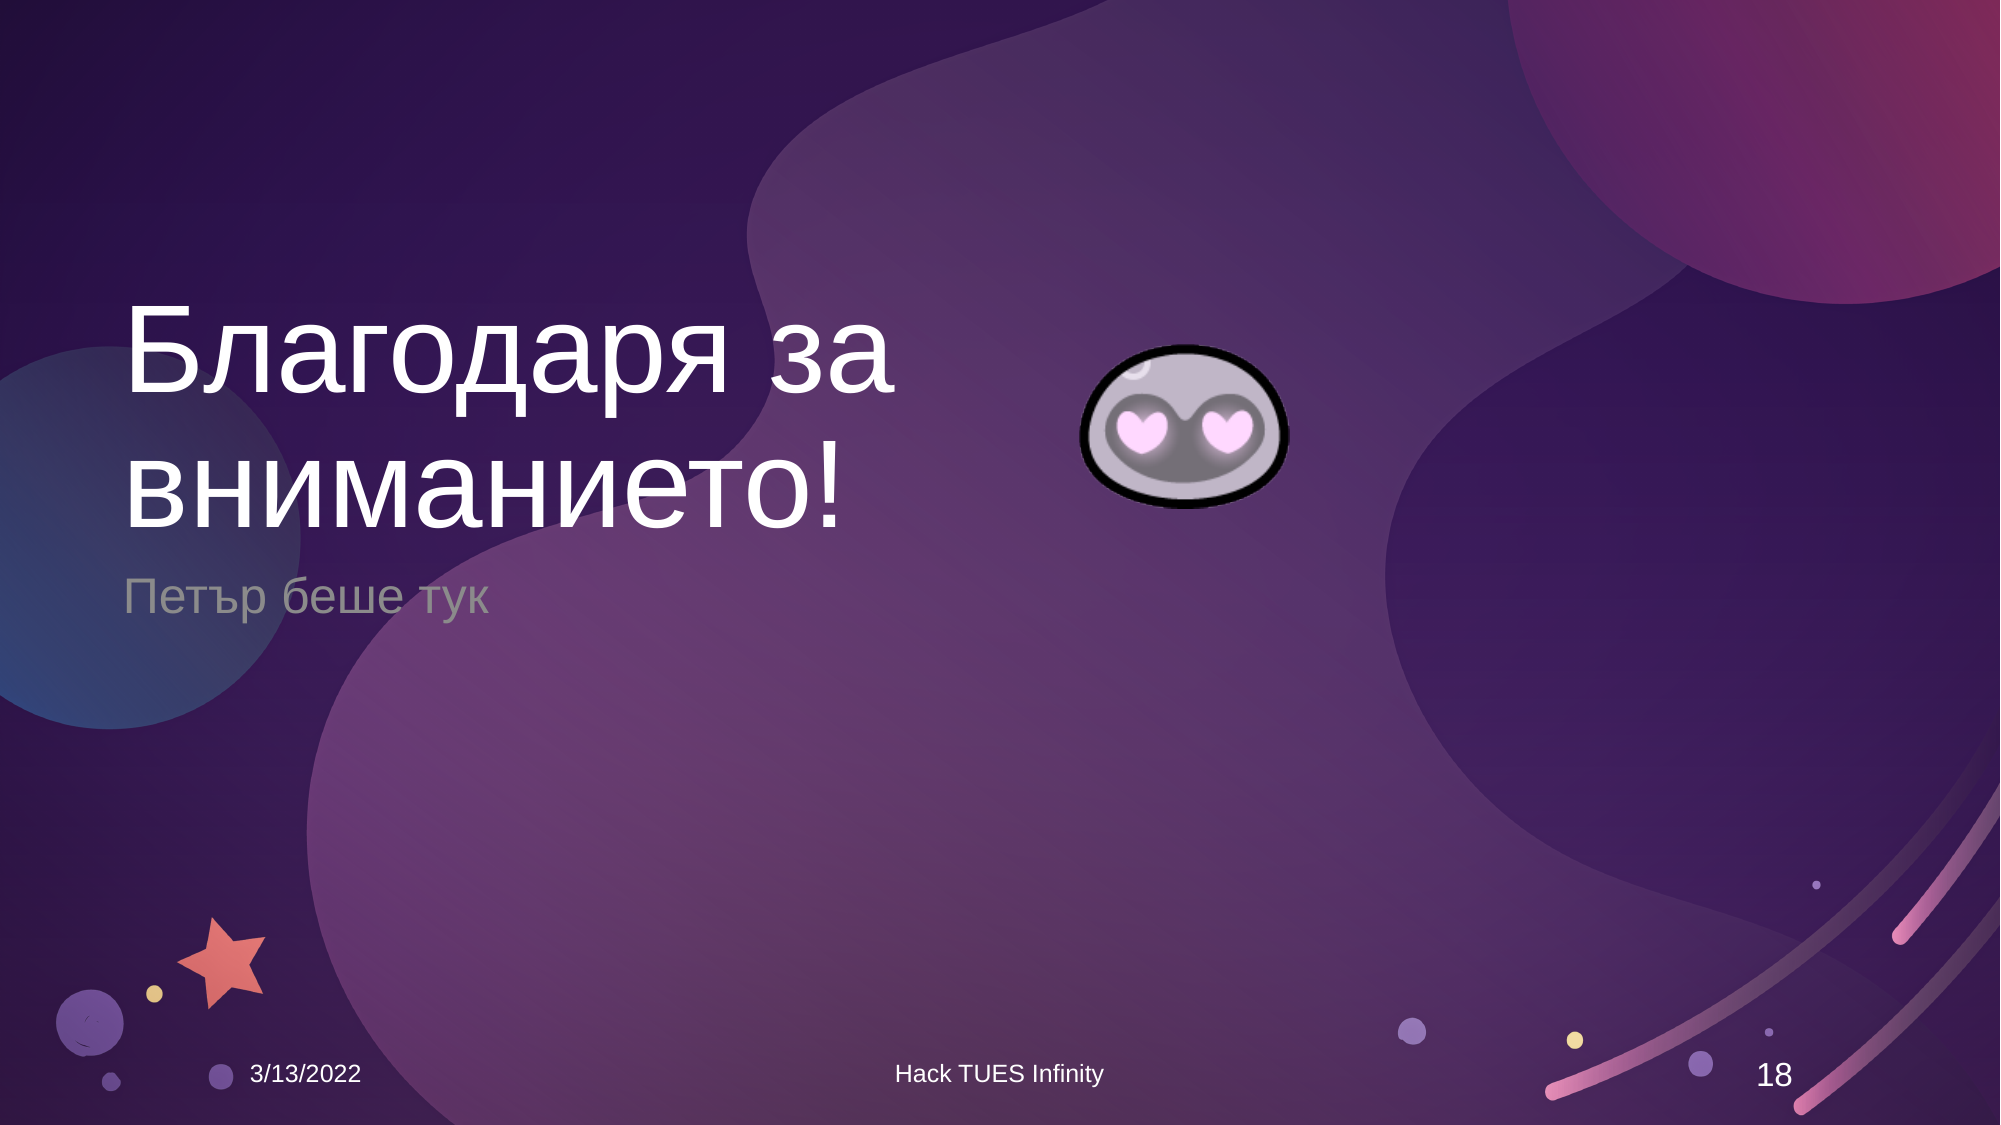

# Благодаря за вниманието!
Петър беше тук
3/13/2022
Hack TUES Infinity
18